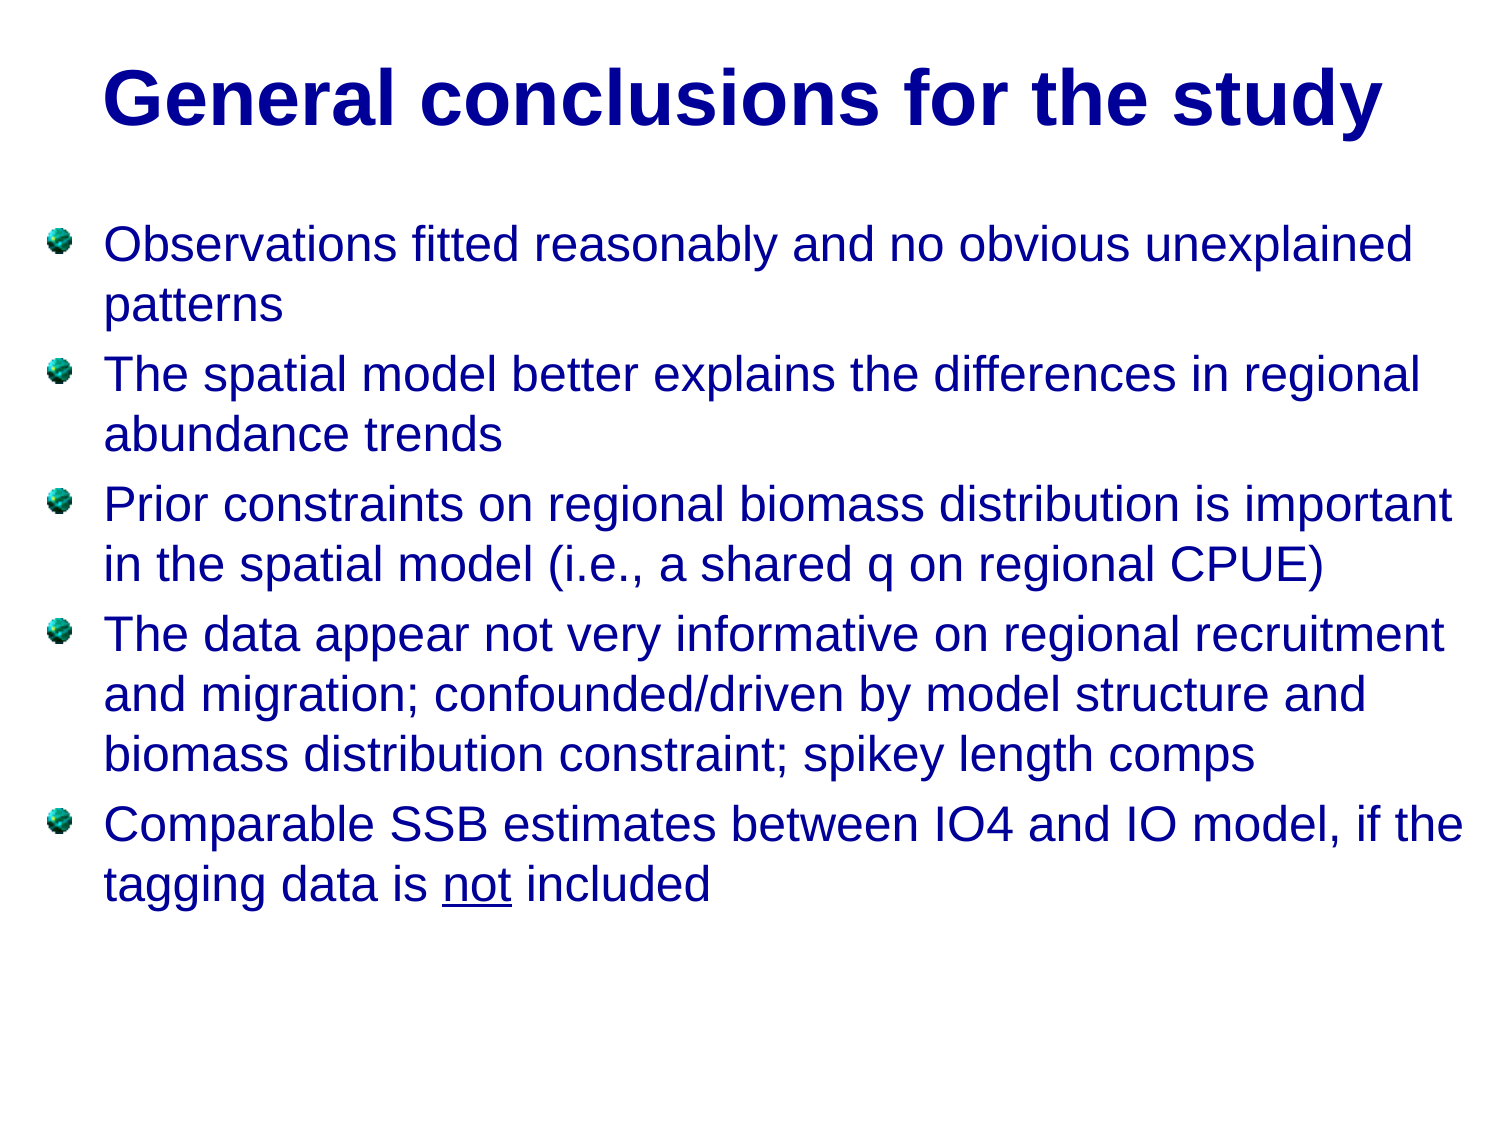

# General conclusions for the study
Observations fitted reasonably and no obvious unexplained patterns
The spatial model better explains the differences in regional abundance trends
Prior constraints on regional biomass distribution is important in the spatial model (i.e., a shared q on regional CPUE)
The data appear not very informative on regional recruitment and migration; confounded/driven by model structure and biomass distribution constraint; spikey length comps
Comparable SSB estimates between IO4 and IO model, if the tagging data is not included